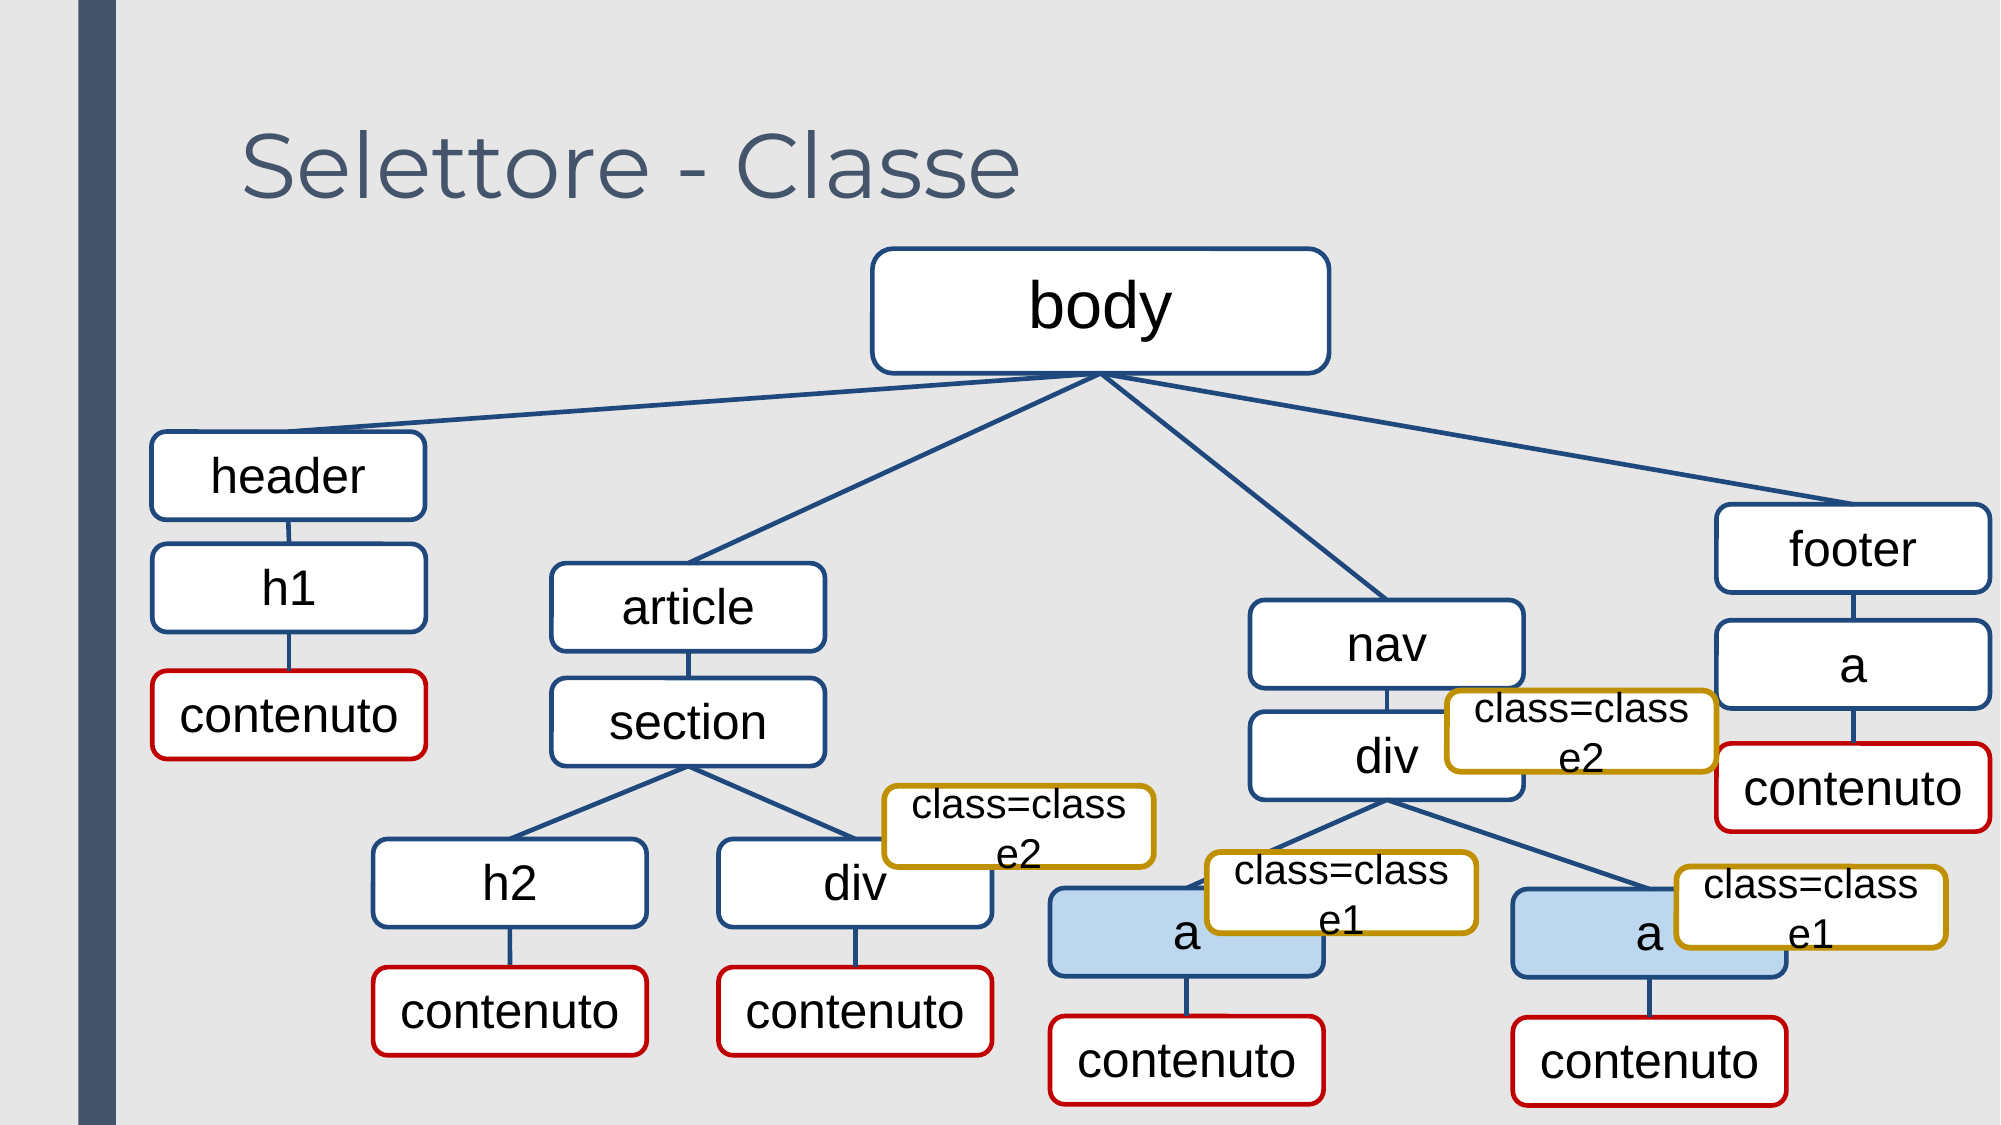

# Selettore - Classe
body
header
footer
h1
article
nav
a
contenuto
section
class=classe2
div
contenuto
class=classe2
h2
div
class=classe1
class=classe1
a
a
contenuto
contenuto
contenuto
contenuto